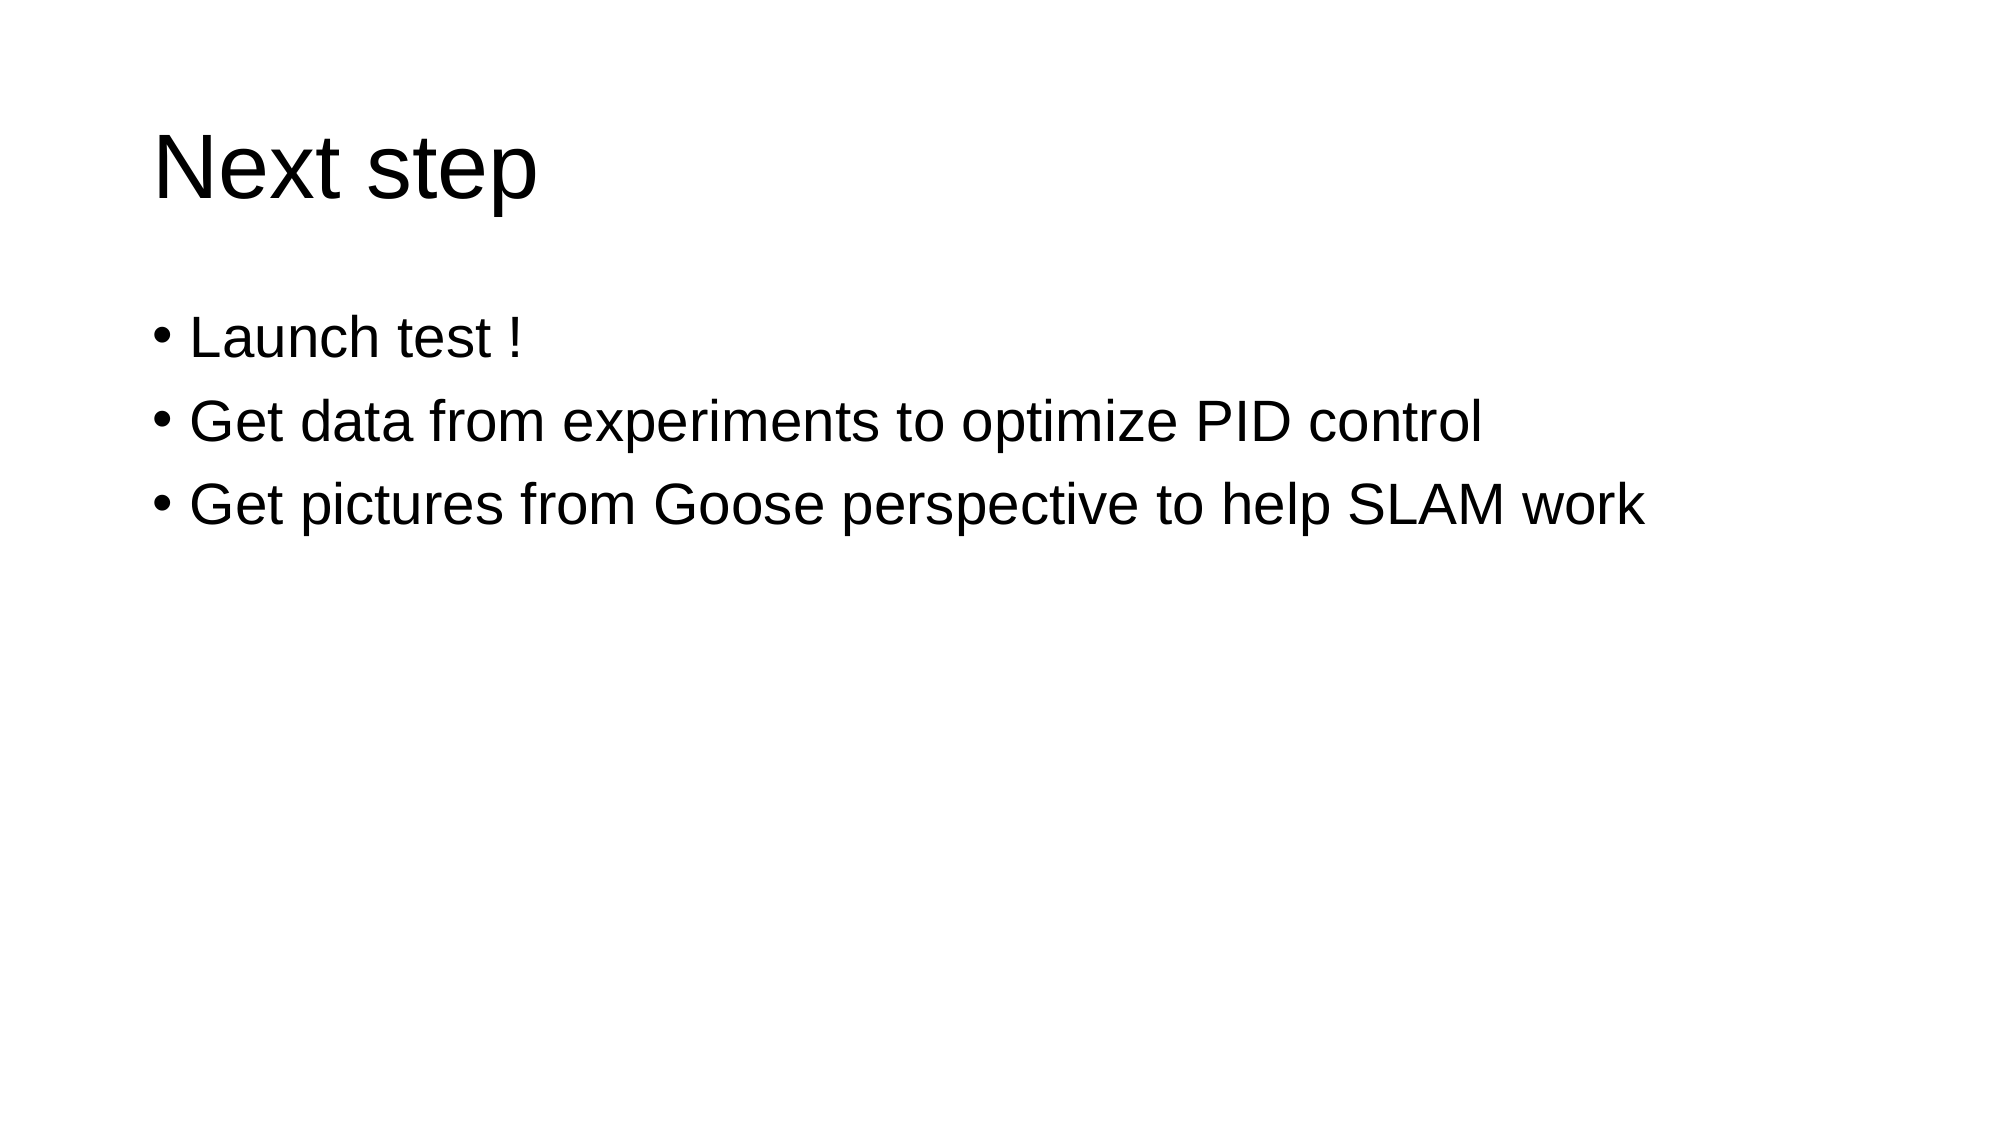

# Next step
Launch test !
Get data from experiments to optimize PID control
Get pictures from Goose perspective to help SLAM work